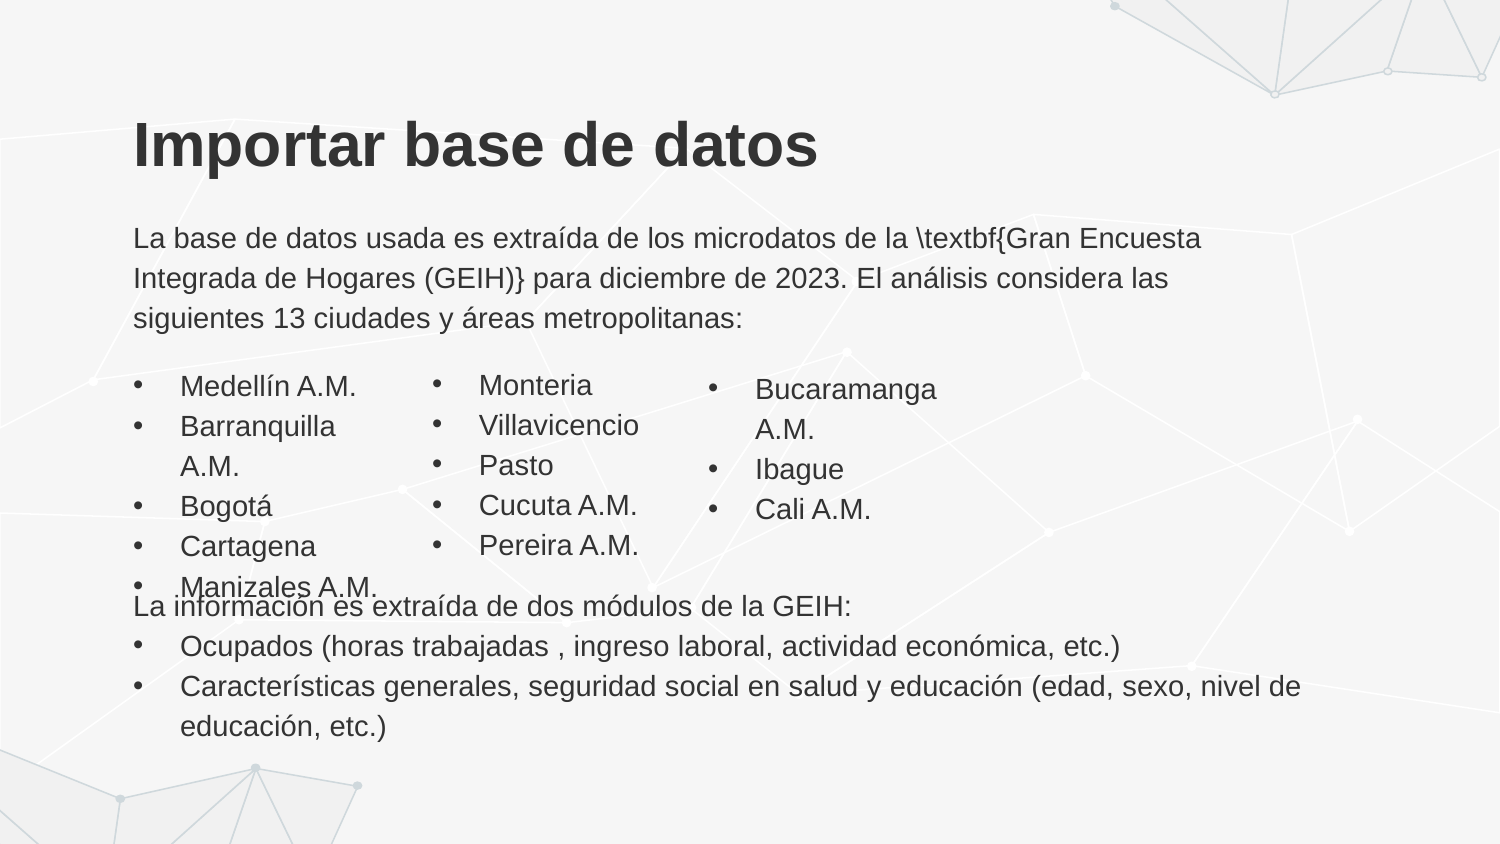

# Importar base de datos
La base de datos usada es extraída de los microdatos de la \textbf{Gran Encuesta Integrada de Hogares (GEIH)} para diciembre de 2023. El análisis considera las siguientes 13 ciudades y áreas metropolitanas:

Monteria
Villavicencio
Pasto
Cucuta A.M.
Pereira A.M.

Medellín A.M.
Barranquilla A.M.
Bogotá
Cartagena
Manizales A.M.

Bucaramanga A.M.
Ibague
Cali A.M.

La información es extraída de dos módulos de la GEIH:
Ocupados (horas trabajadas , ingreso laboral, actividad económica, etc.)
Características generales, seguridad social en salud y educación (edad, sexo, nivel de educación, etc.)